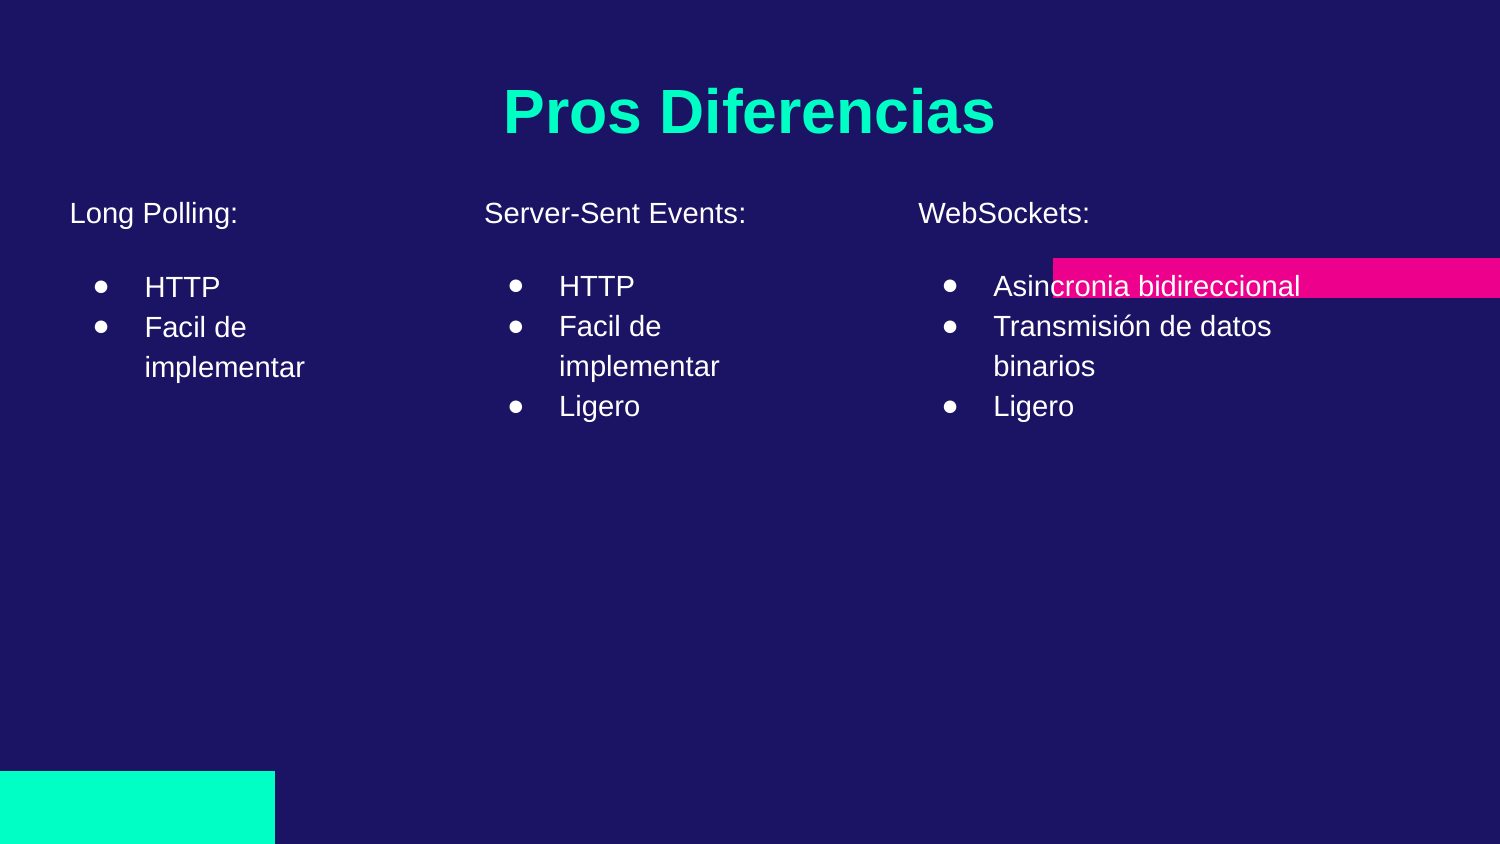

# Pros Diferencias
WebSockets:
Asincronia bidireccional
Transmisión de datos binarios
Ligero
Server-Sent Events:
HTTP
Facil de implementar
Ligero
Long Polling:
HTTP
Facil de implementar